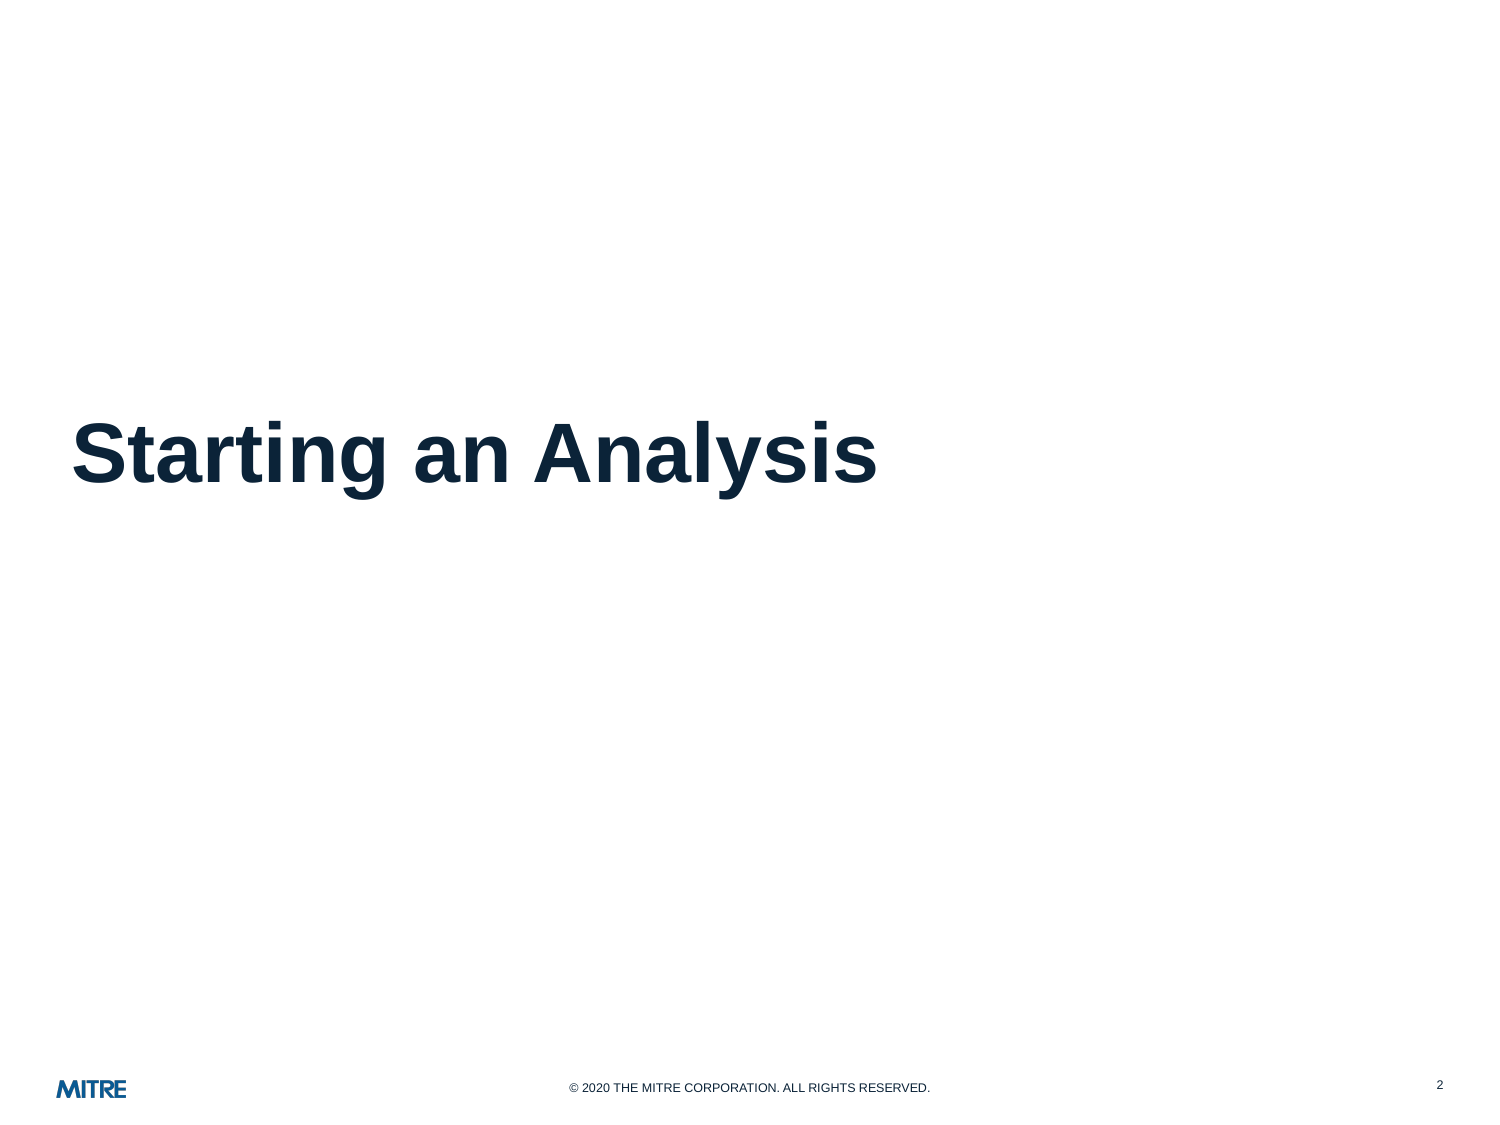

# Starting an Analysis
2
© 2020 THE MITRE CORPORATION. ALL RIGHTS RESERVED.